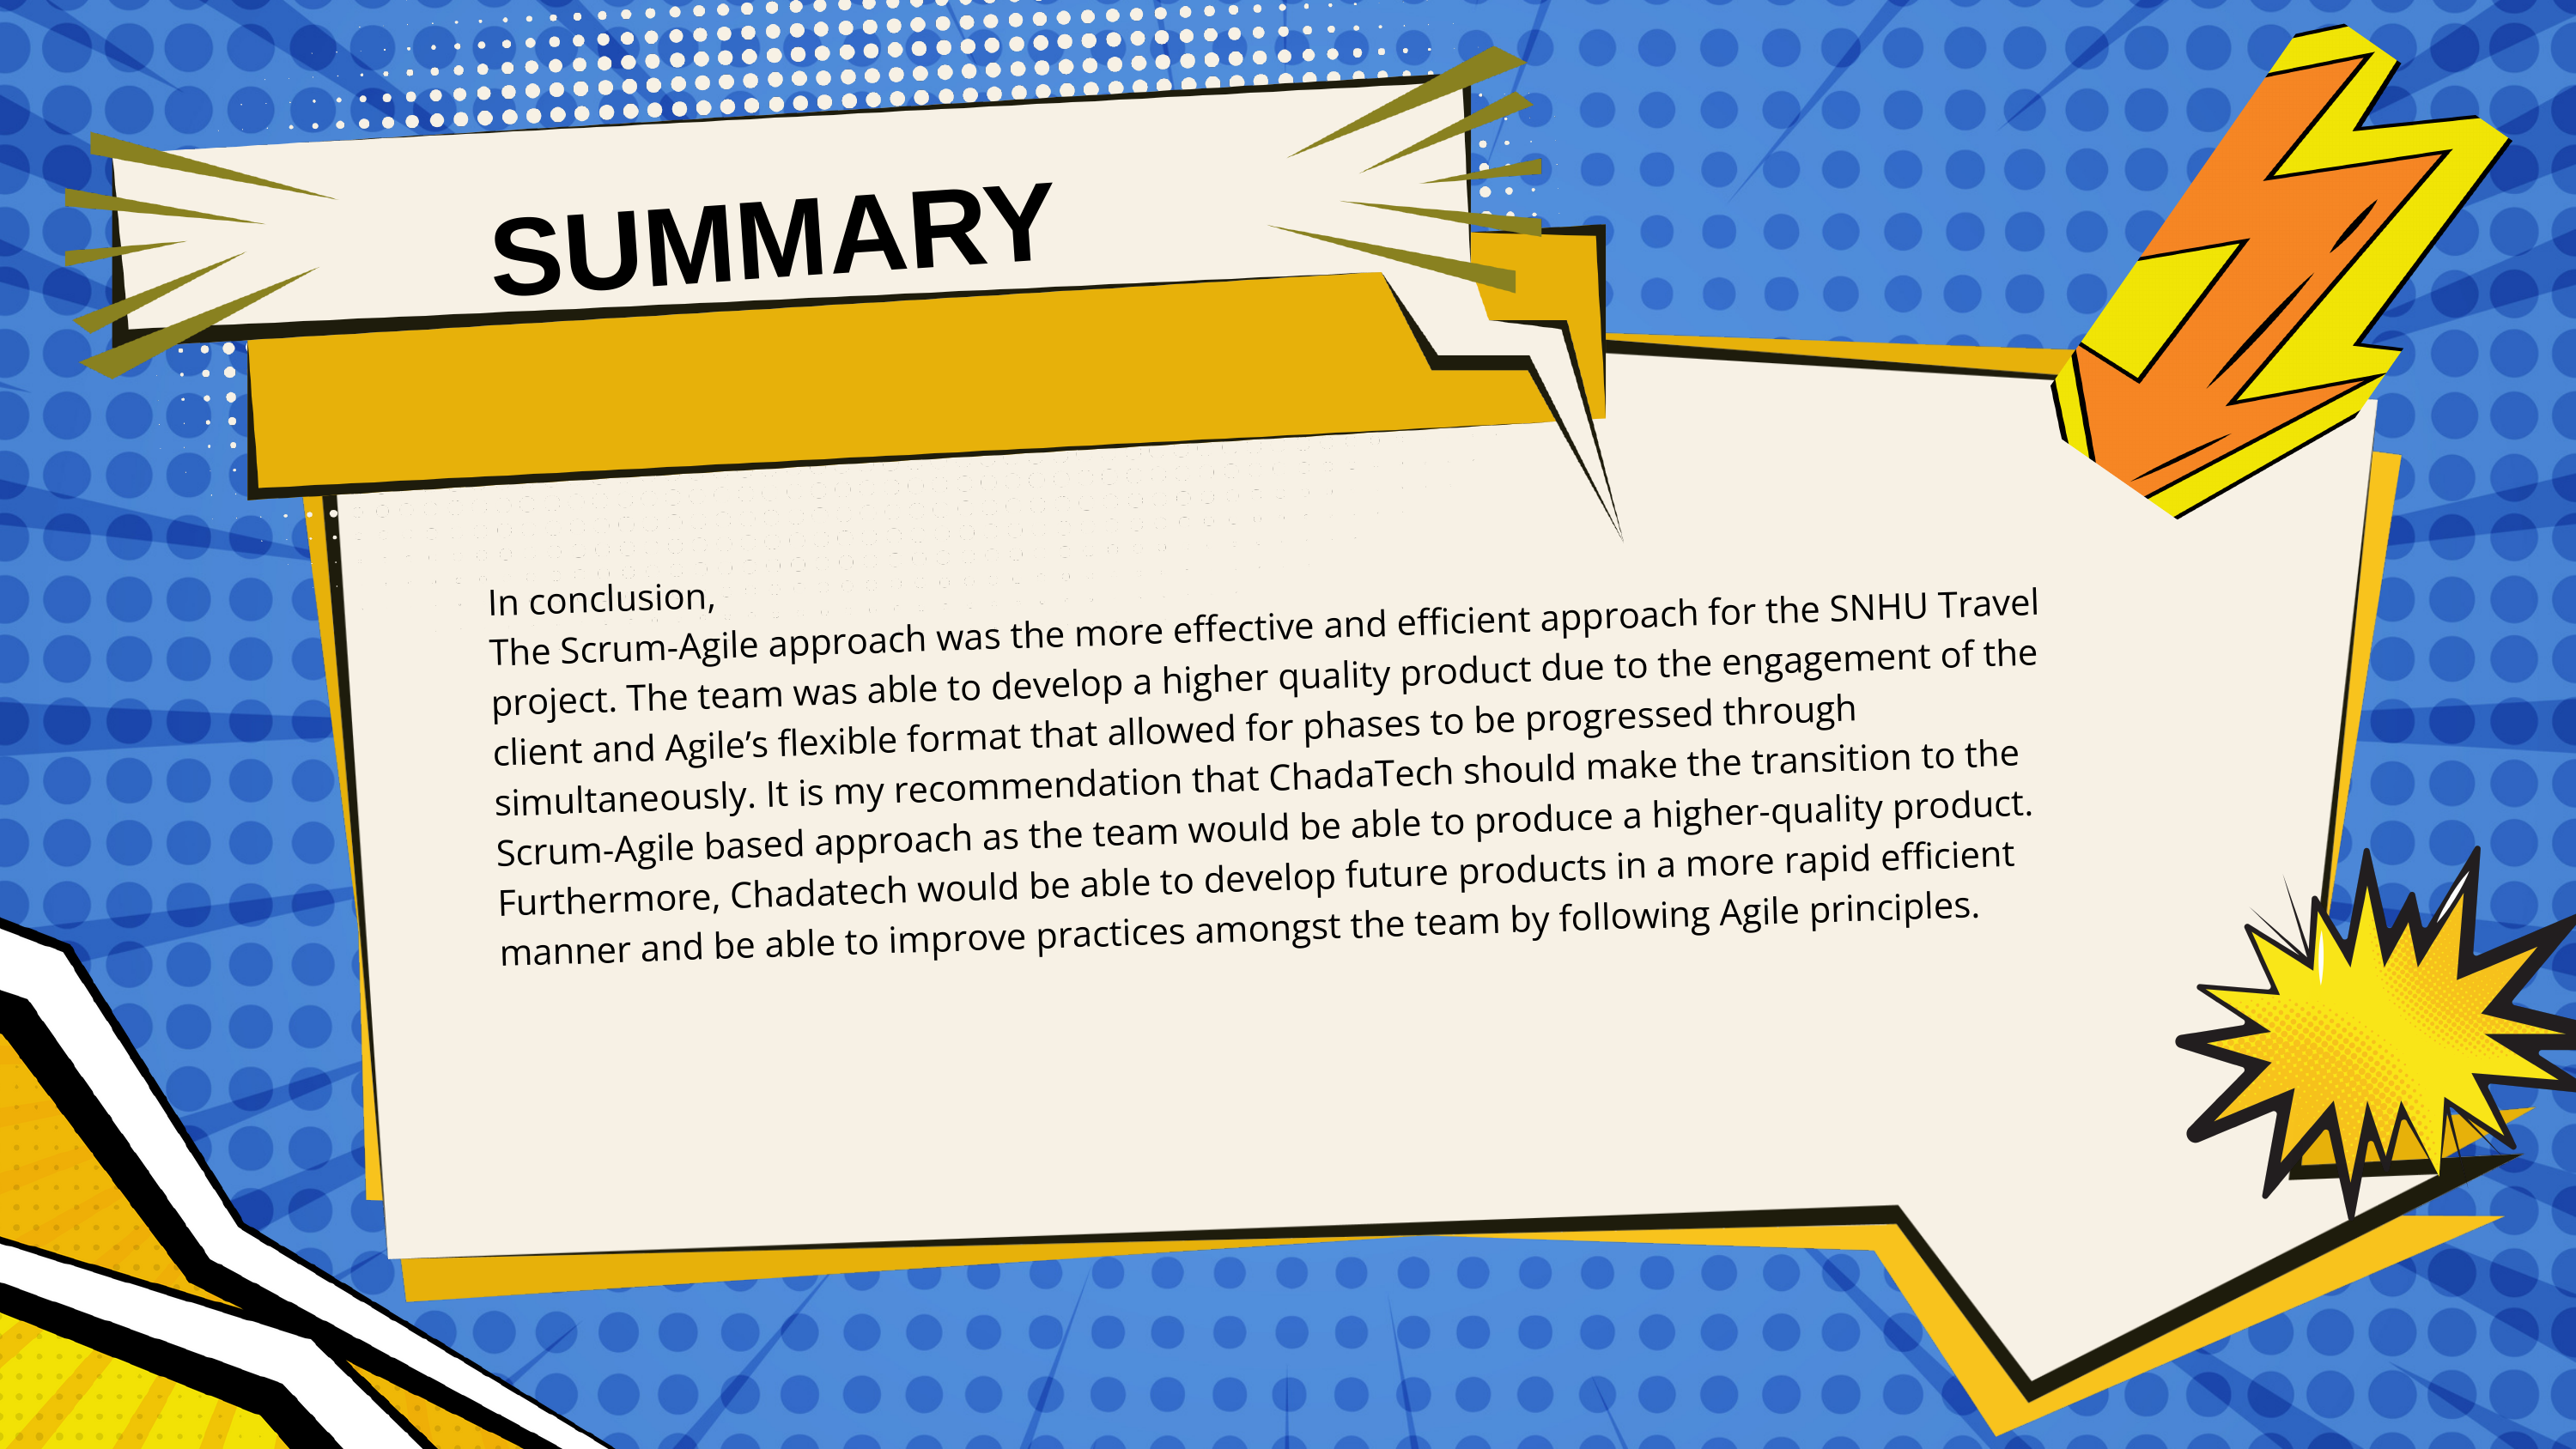

SUMMARY

In conclusion,
The Scrum-Agile approach was the more effective and efficient approach for the SNHU Travel project. The team was able to develop a higher quality product due to the engagement of the client and Agile’s flexible format that allowed for phases to be progressed through simultaneously. It is my recommendation that ChadaTech should make the transition to the Scrum-Agile based approach as the team would be able to produce a higher-quality product. Furthermore, Chadatech would be able to develop future products in a more rapid efficient manner and be able to improve practices amongst the team by following Agile principles.